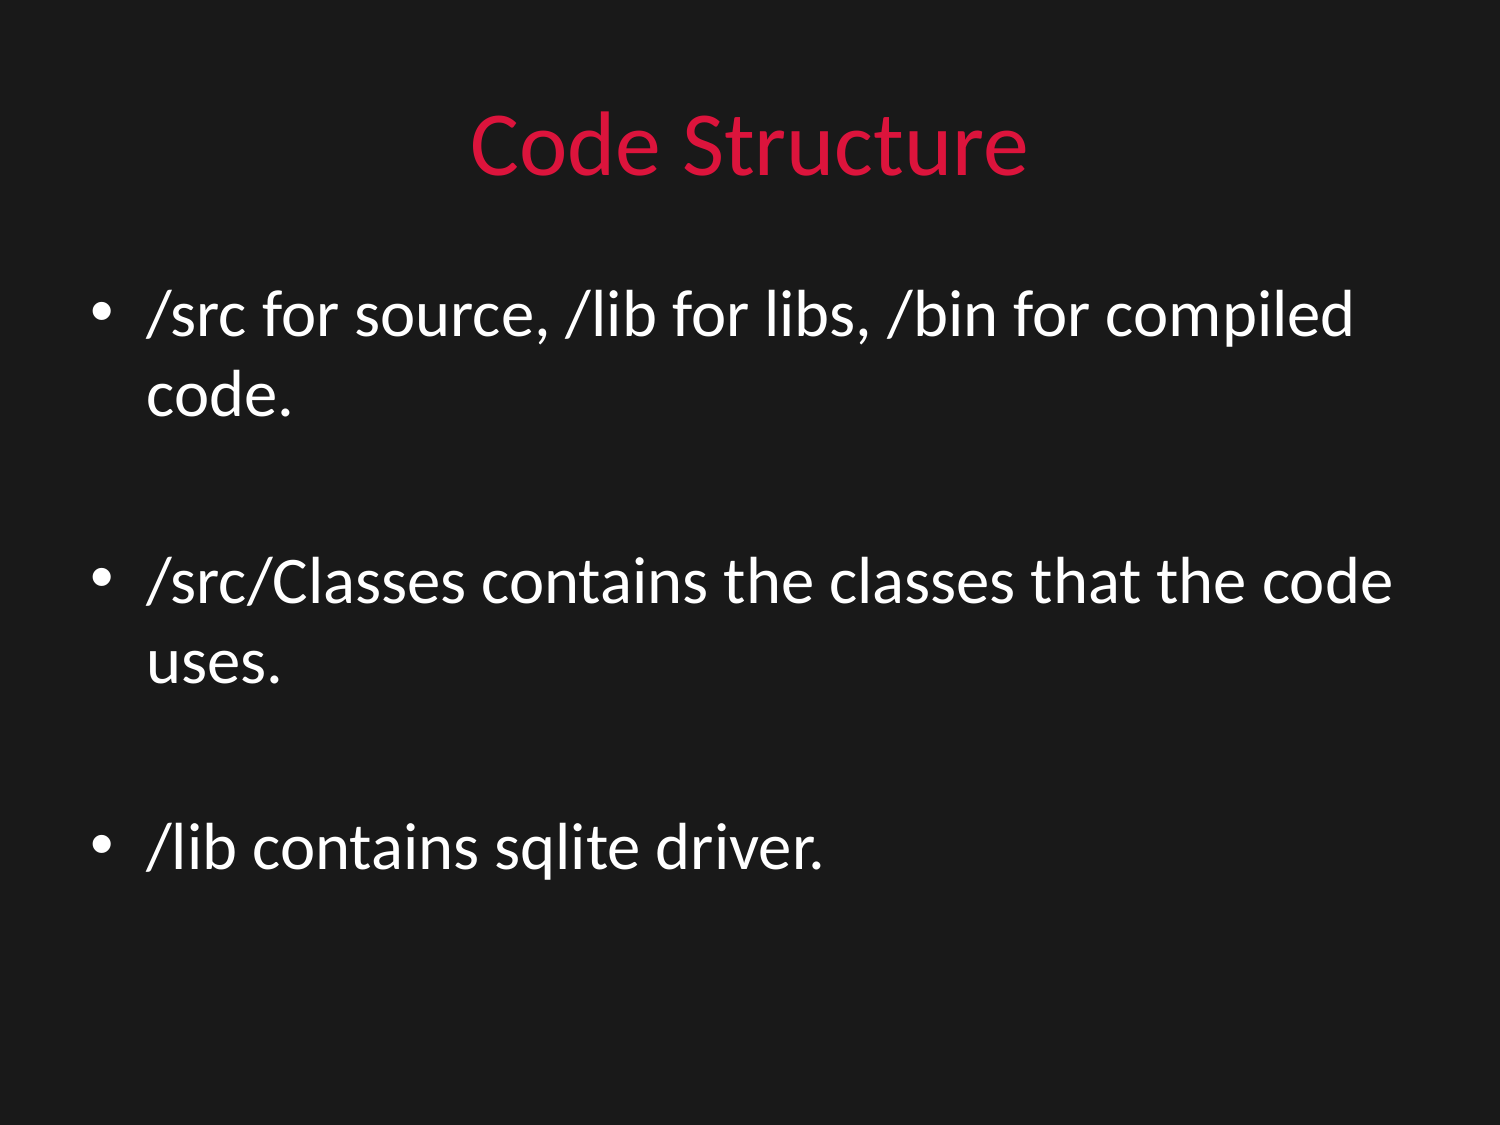

# Code Structure
/src for source, /lib for libs, /bin for compiled code.

/src/Classes contains the classes that the code uses.

/lib contains sqlite driver.